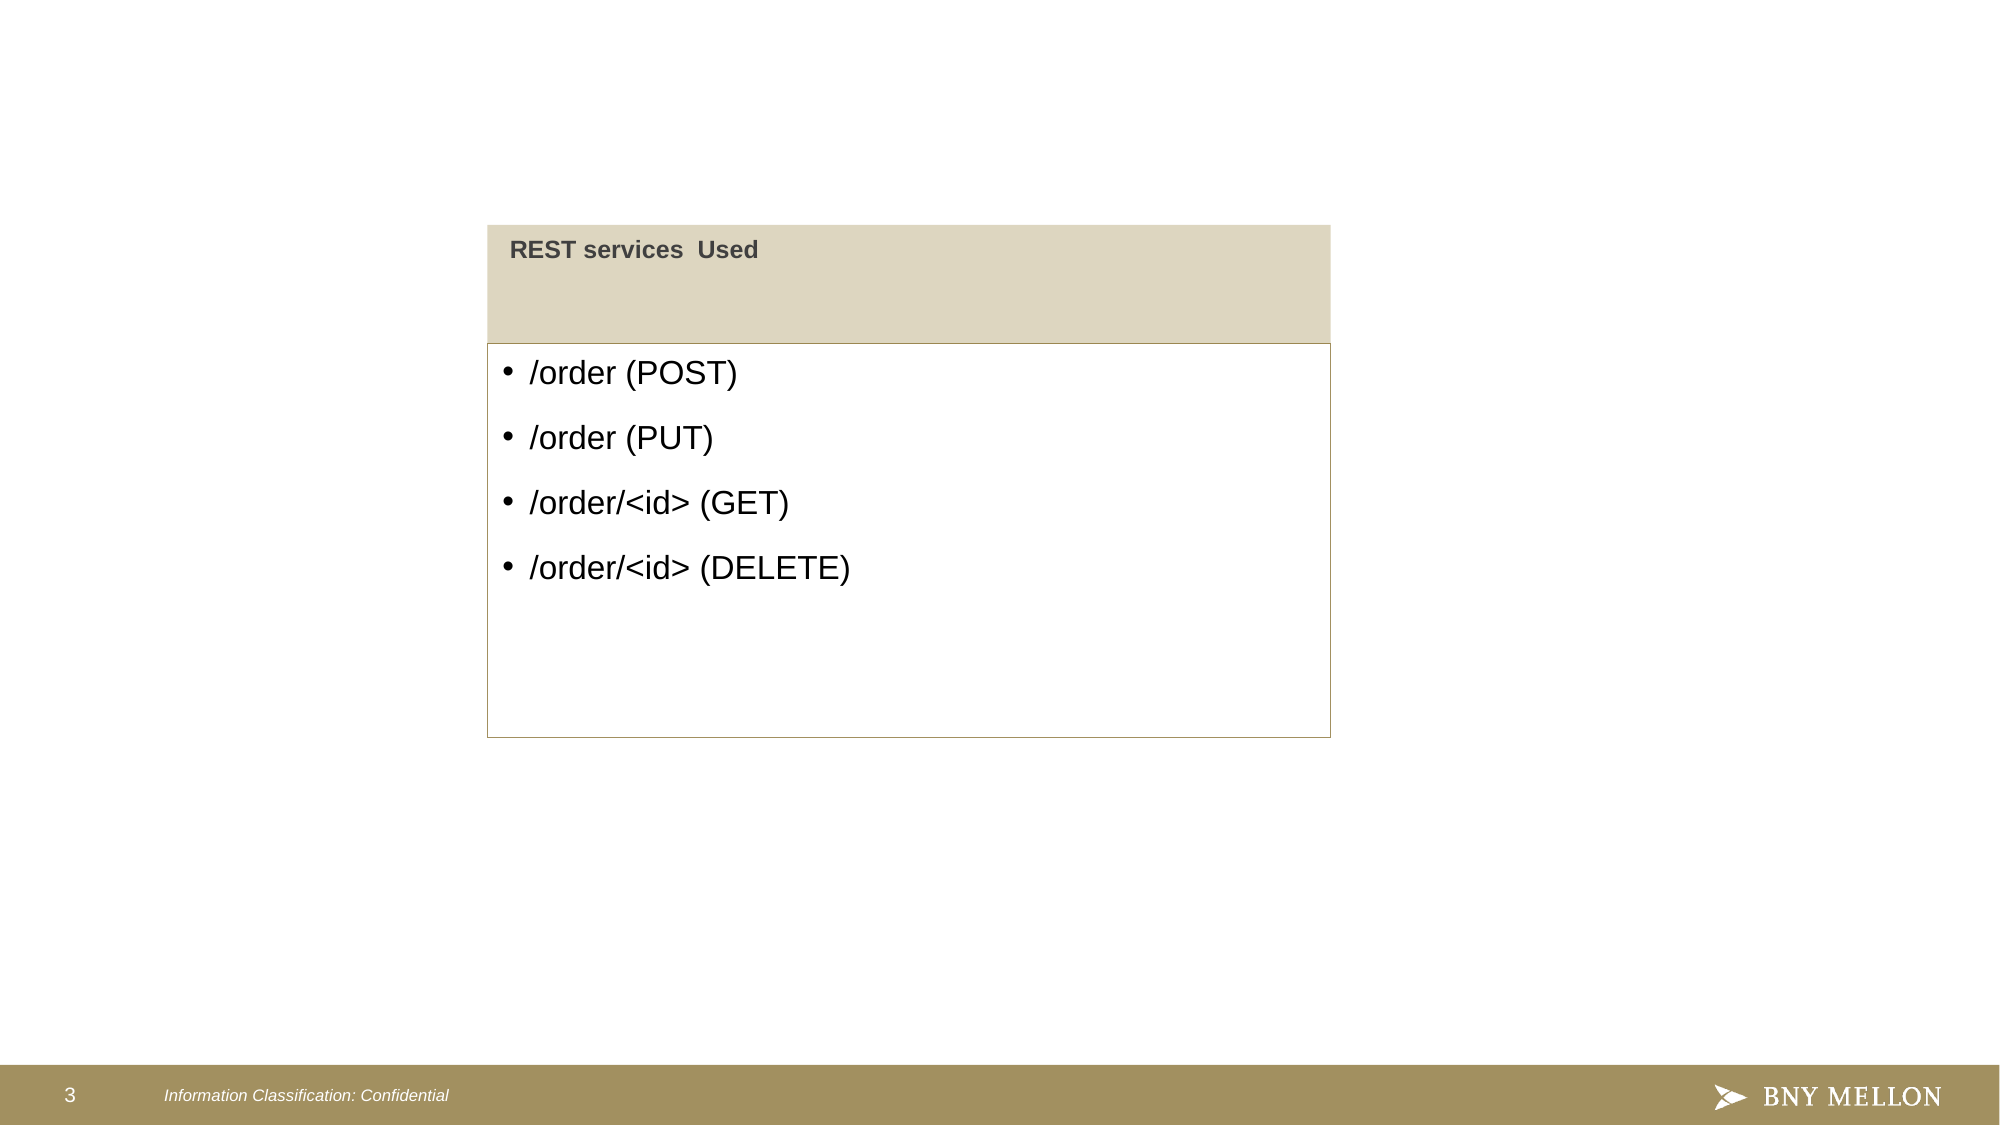

REST services  Used
/order (POST)
/order (PUT)
/order/<id> (GET)
/order/<id> (DELETE)